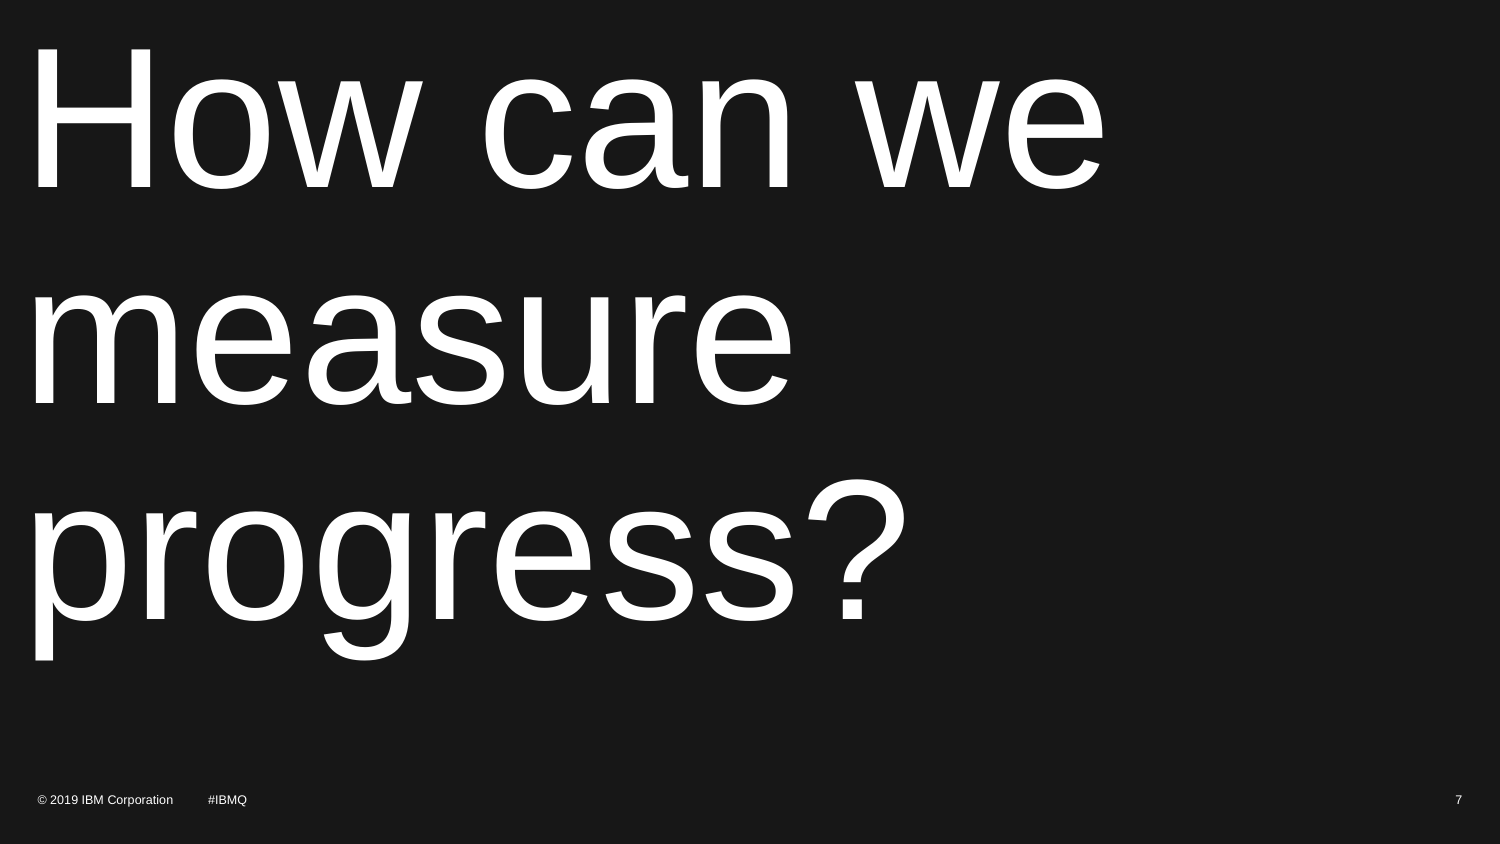

G
# How can we measure  progress?
T0
© 2019 IBM Corporation          #IBMQ
7